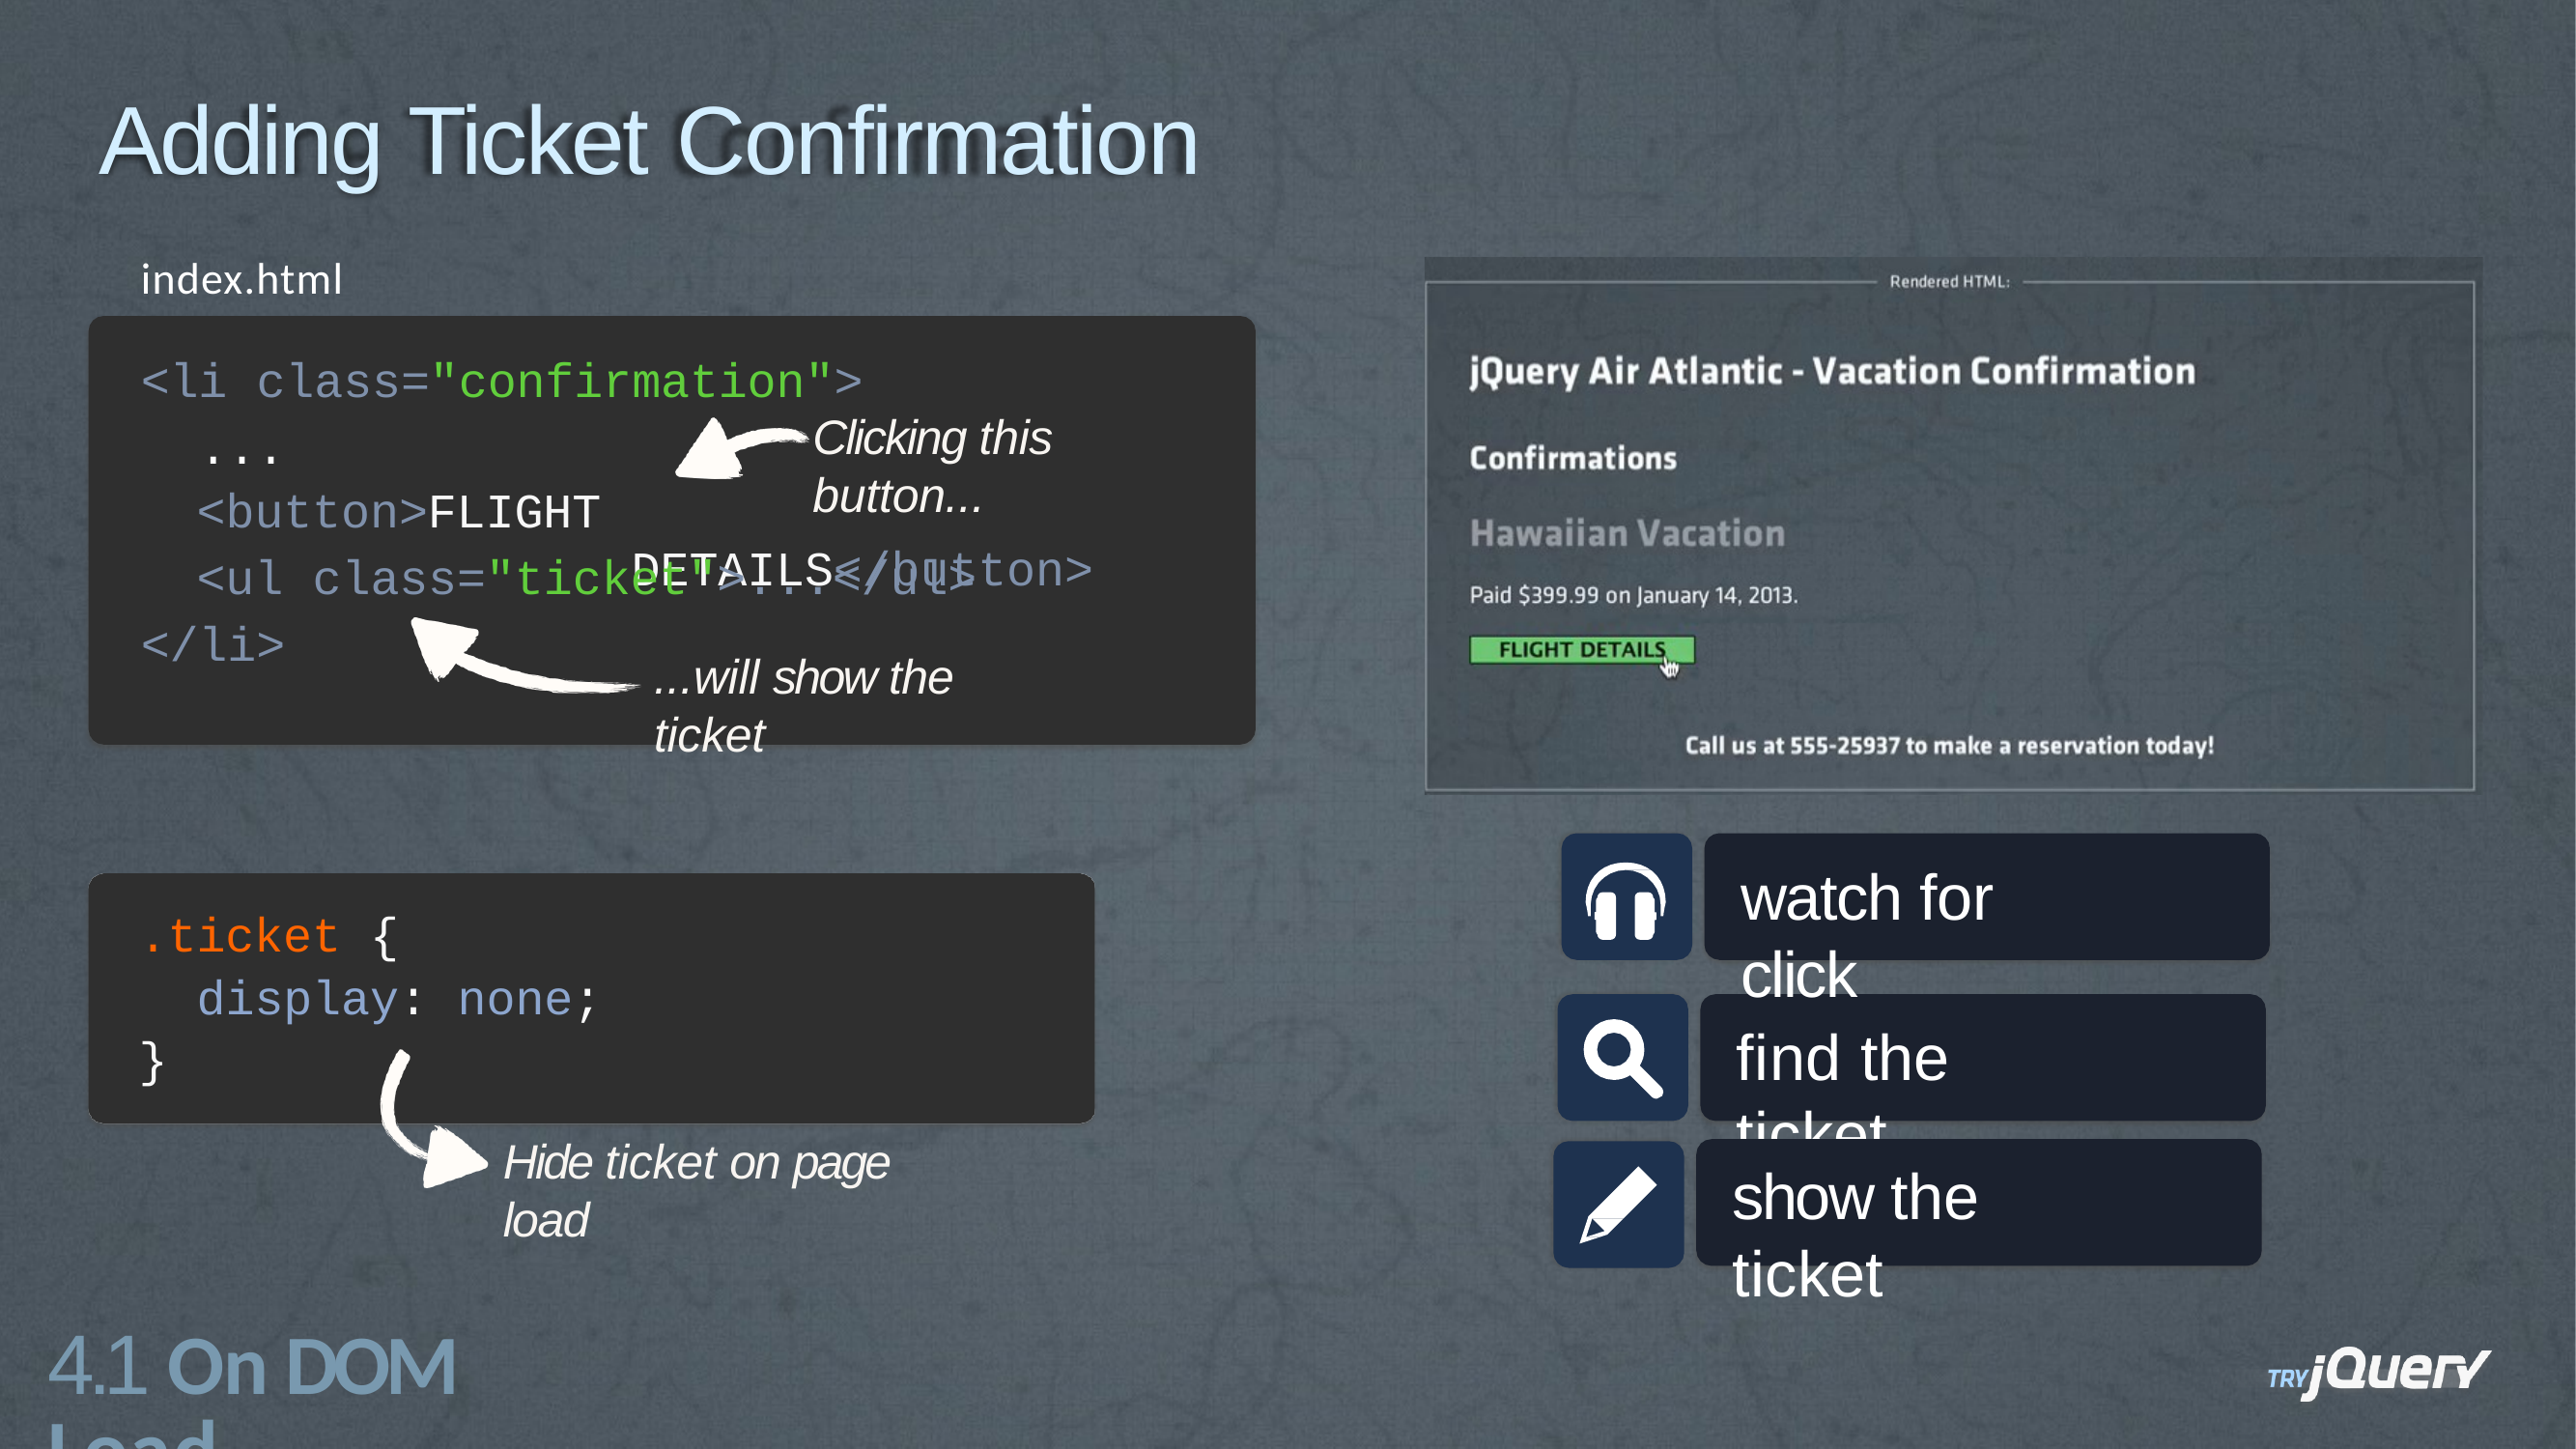

# Adding Ticket Confirmation

index.html

<li class="confirmation">

Clicking this button...
DETAILS</button>
...
<button>FLIGHT

<ul
</li>
class="ticket">...</ul>

...will show the ticket

watch for click

.ticket {
display:
none;

find the ticket

}
Hide ticket on page load

show the ticket

4.1 On DOM Load